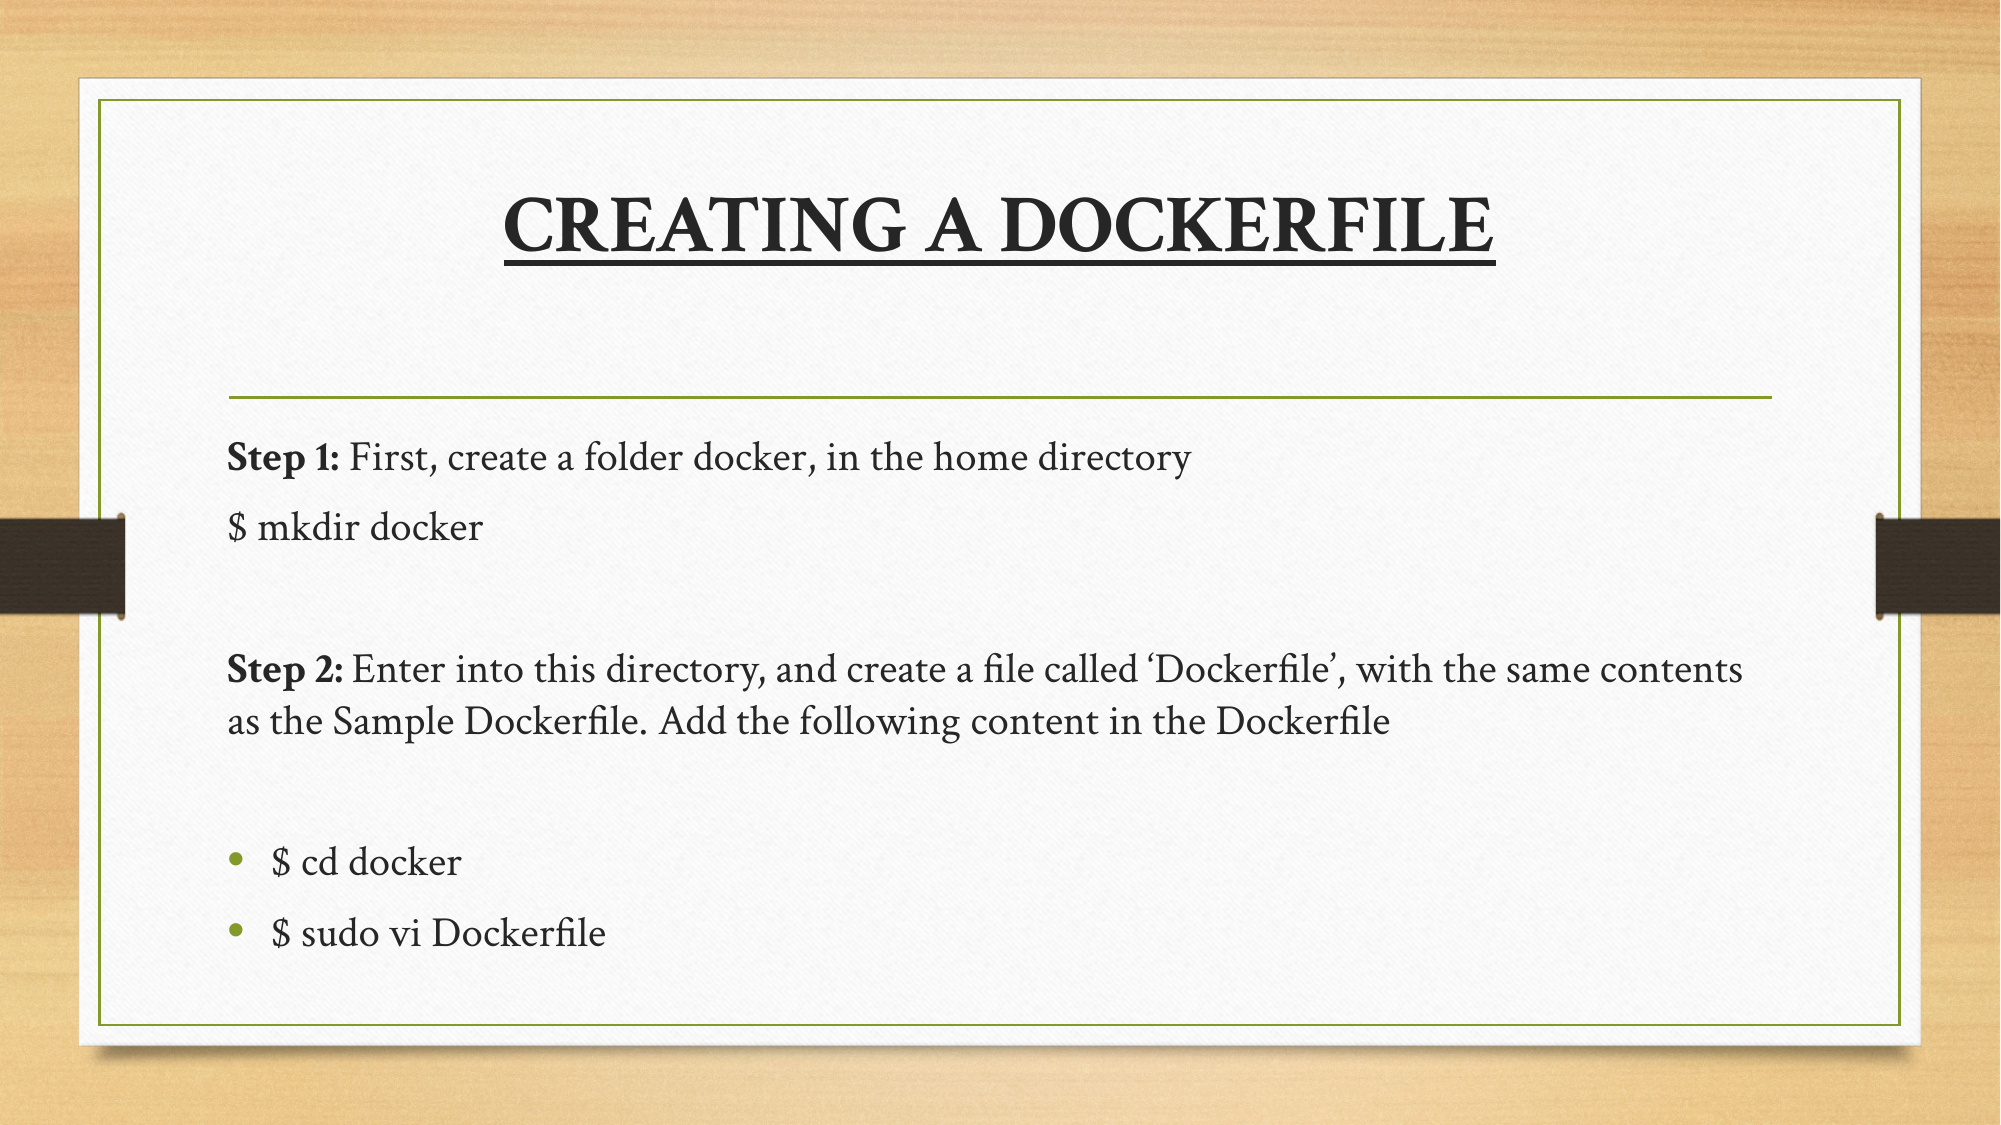

# CREATING A DOCKERFILE
Step 1: First, create a folder docker, in the home directory
$ mkdir docker

Step 2: Enter into this directory, and create a file called ‘Dockerfile’, with the same contents as the Sample Dockerfile. Add the following content in the Dockerfile

$ cd docker
$ sudo vi Dockerfile